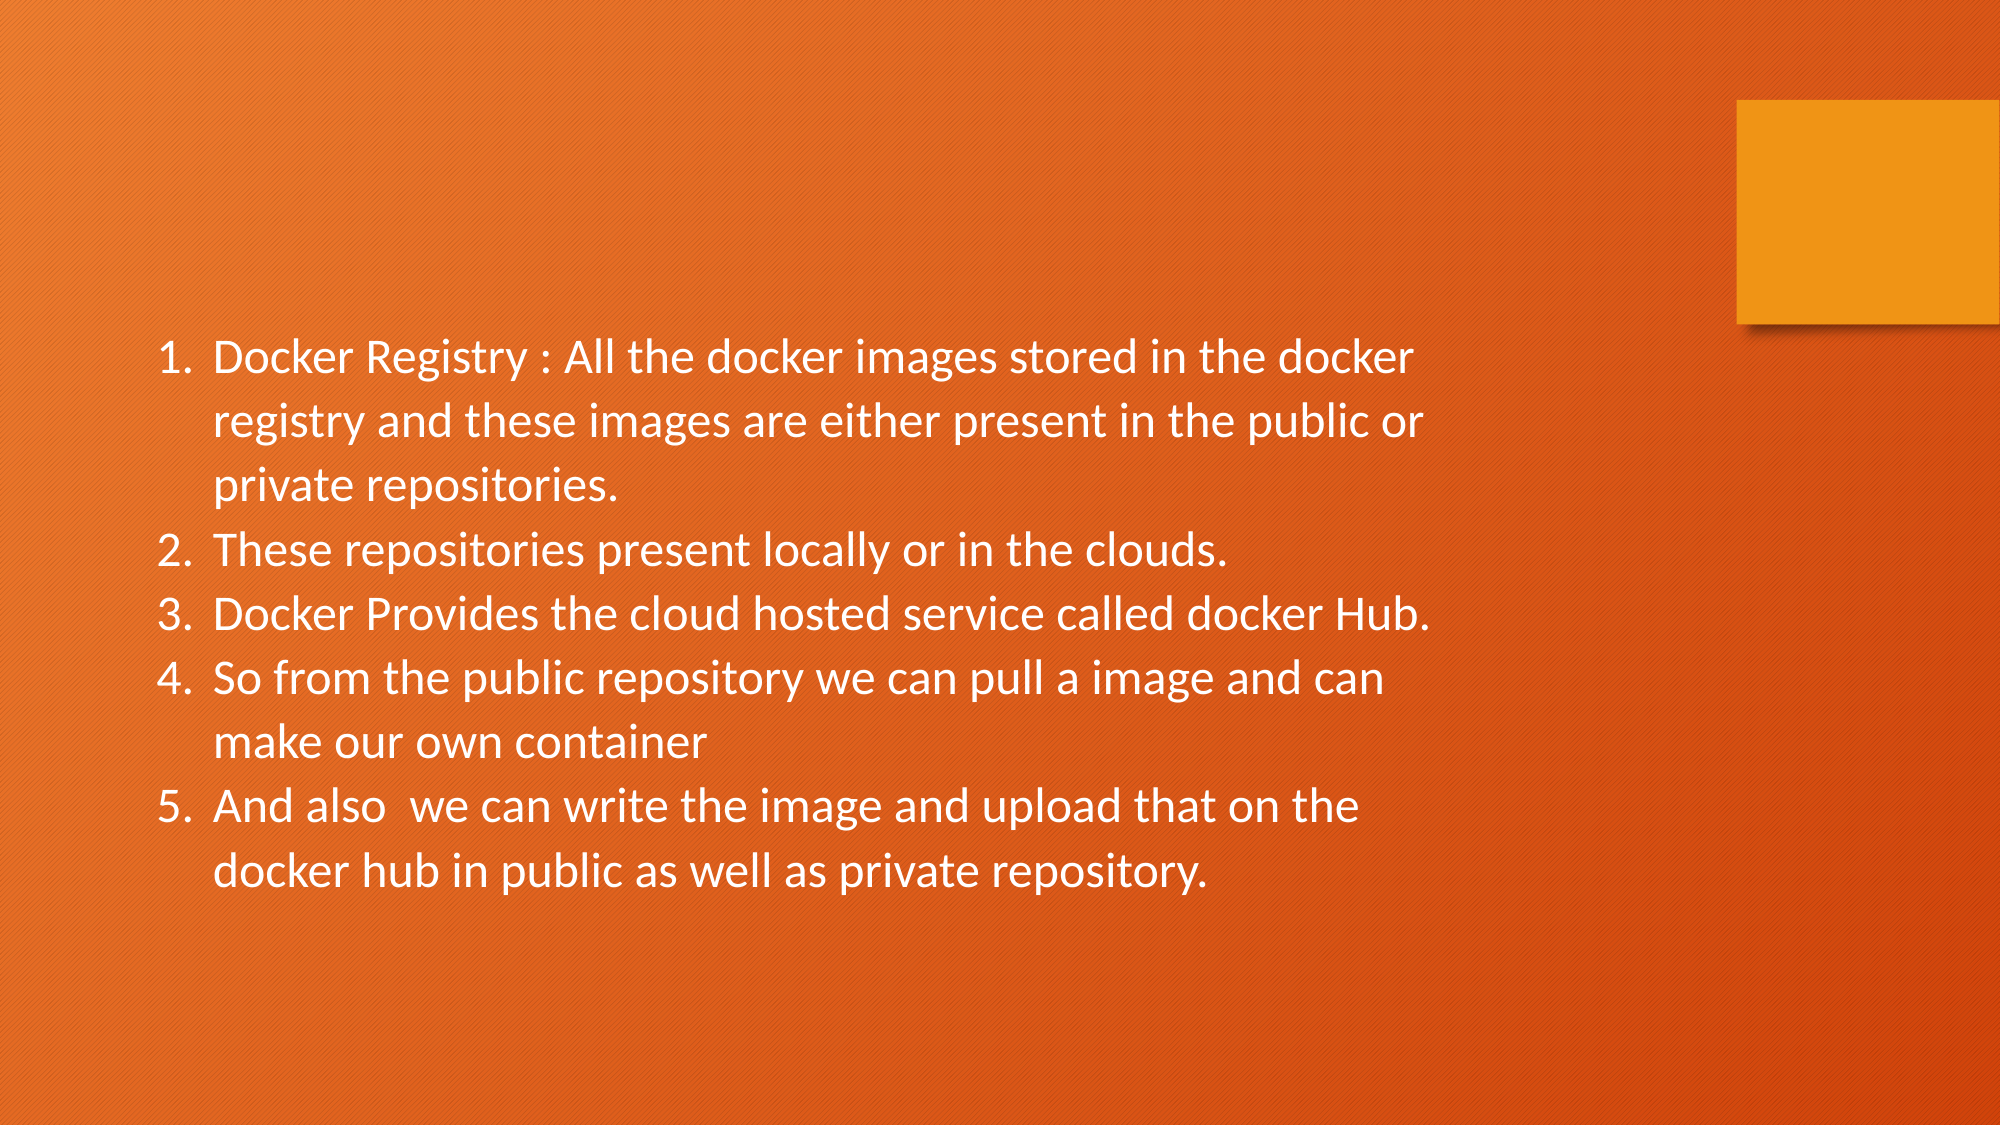

Docker Registry : All the docker images stored in the docker registry and these images are either present in the public or private repositories.
These repositories present locally or in the clouds.
Docker Provides the cloud hosted service called docker Hub.
So from the public repository we can pull a image and can make our own container
And also  we can write the image and upload that on the docker hub in public as well as private repository.